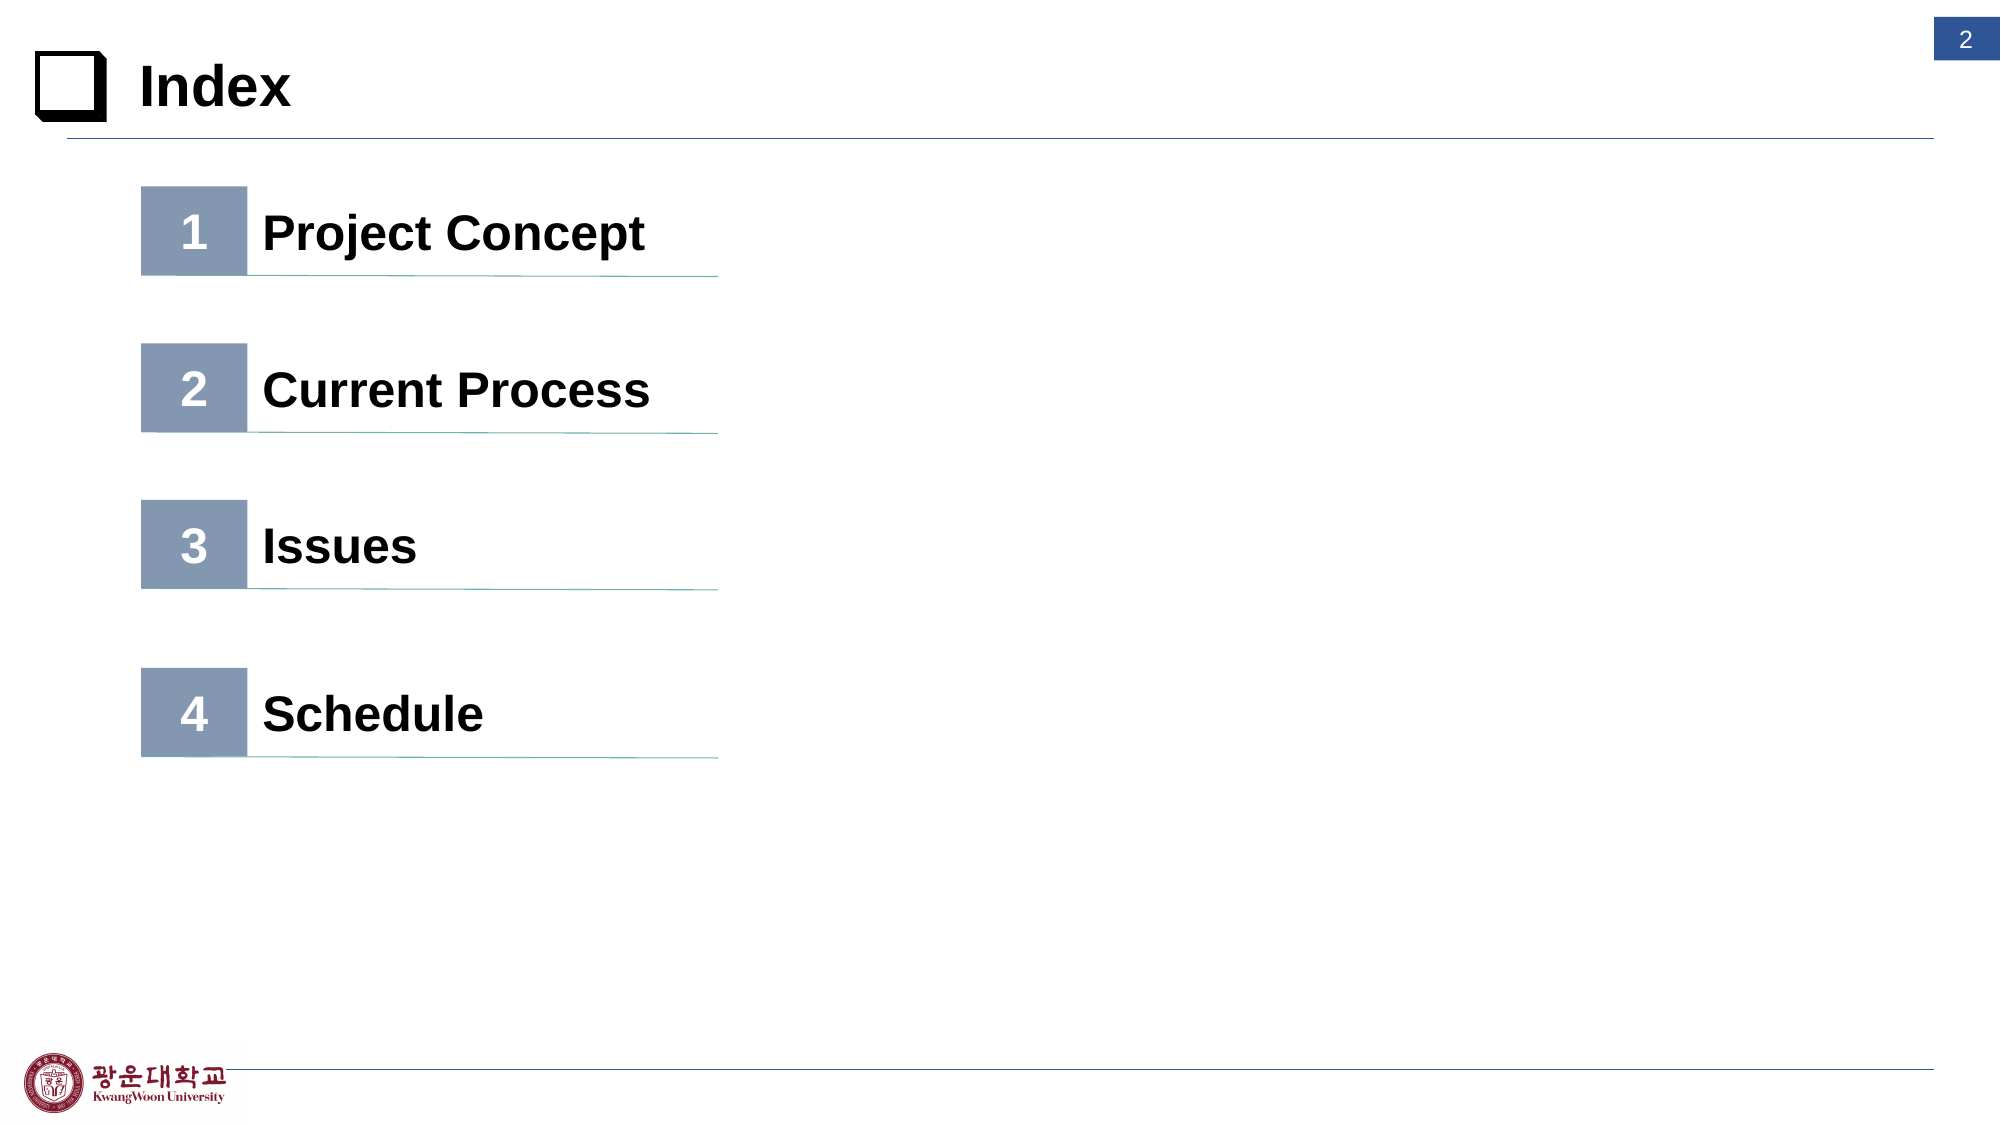

2
# Index
1
Project Concept
2
Current Process
3
Issues
4
Schedule